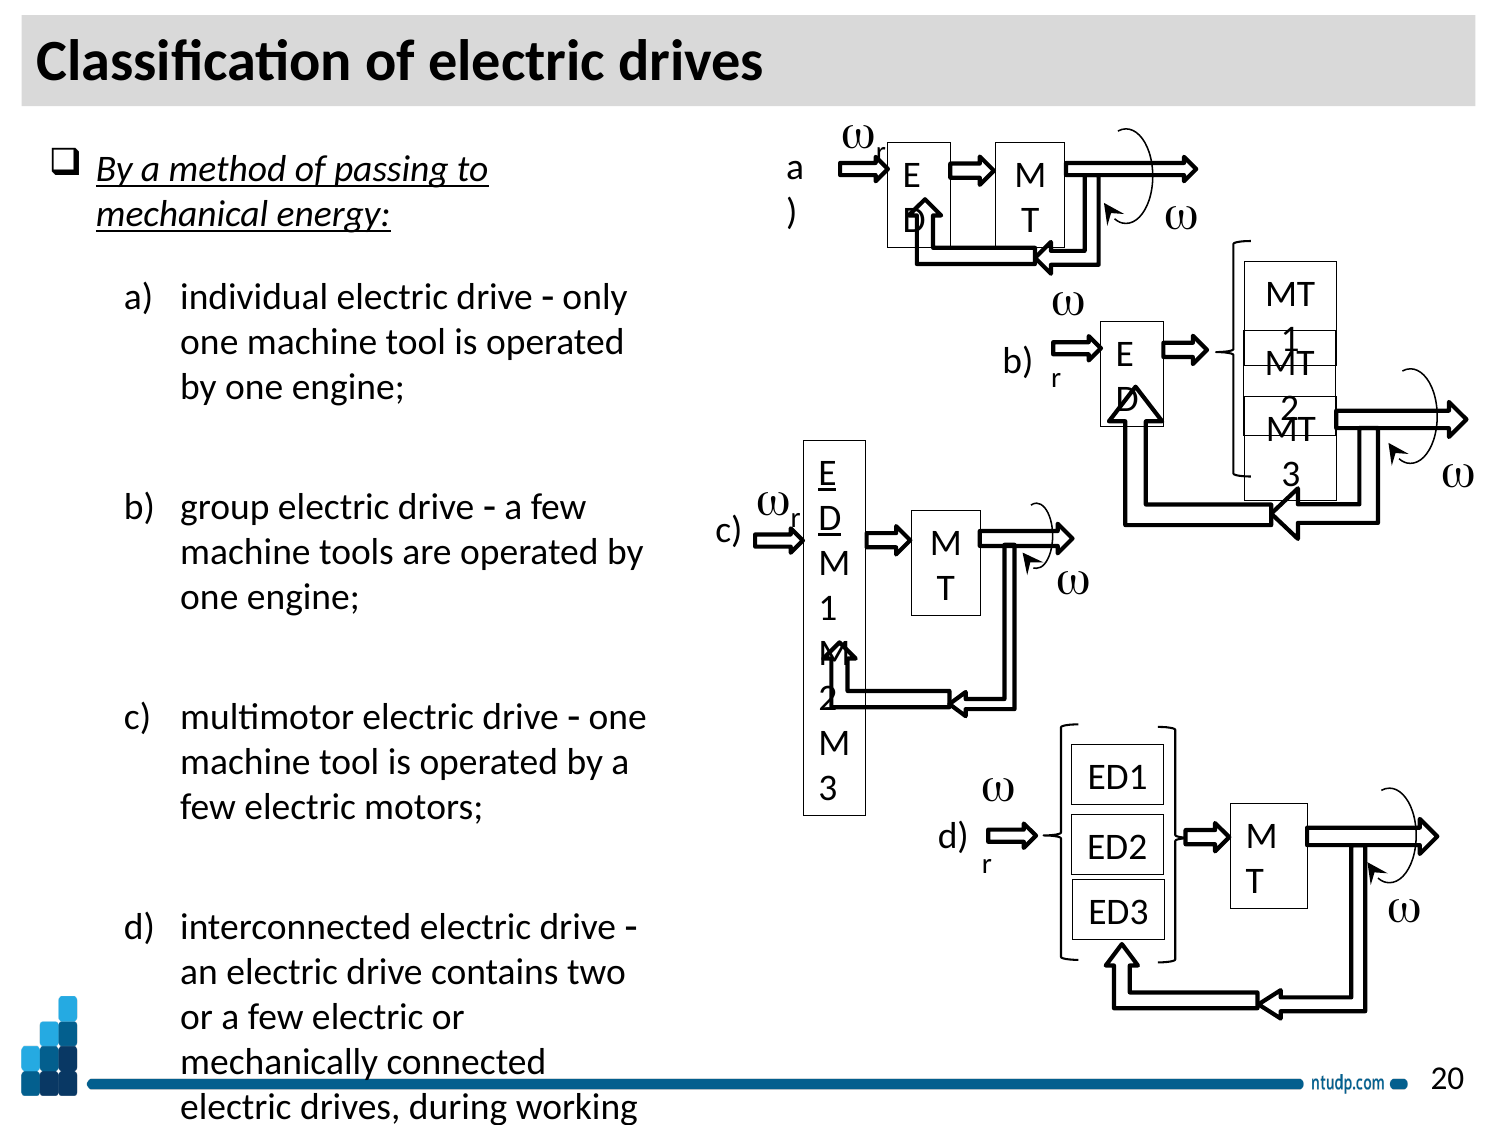

Classification of electric drives

ωr

ED
MT

ω

a)
By a method of passing to mechanical energy:
individual electric drive − only one machine tool is operated by one engine;
group electric drive − a few machine tools are operated by one engine;
multimotor electric drive − one machine tool is operated by a few electric motors;
interconnected electric drive − an electric drive contains two or a few electric or mechanically connected electric drives, during working of which a set correlation of their speeds, loadings or positions of machine tools is supported.

MT1
MT2
MT3
ωr
ED

ω
b)
ED
M1
M2
M3
ωr
c)

MT

ω

ED1
ED2
ED3

ωr

MT

ω

d)